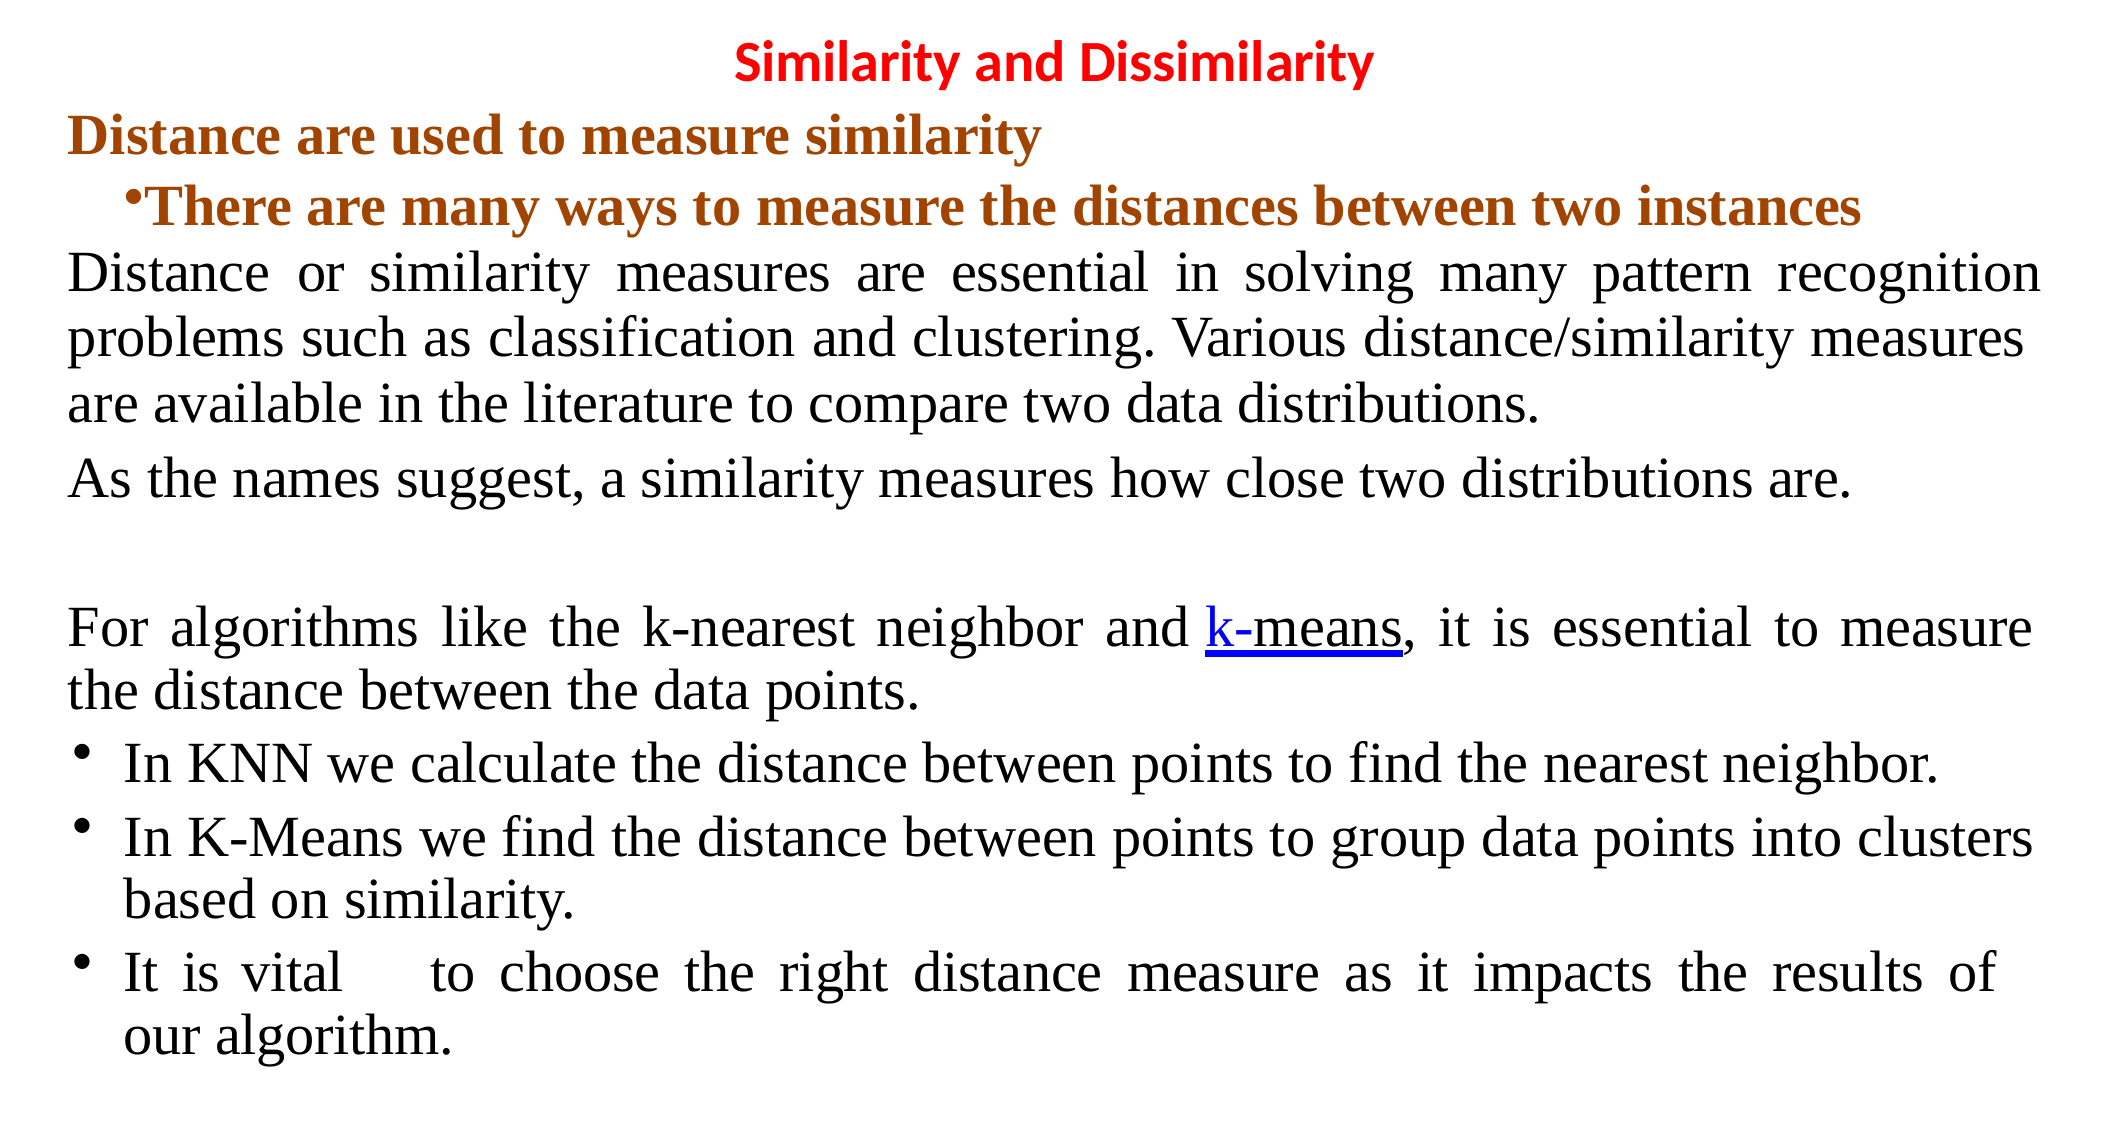

Similarity and Dissimilarity
Distance are used to measure similarity
There are many ways to measure the distances between two instances Distance	or	similarity	measures	are	essential	in	solving	many	pattern	recognition problems such as classification and clustering. Various distance/similarity measures are available in the literature to compare two data distributions.
As the names suggest, a similarity measures how close two distributions are.

For algorithms like the k-nearest neighbor and k-means, it is essential to measure the distance between the data points.
In KNN we calculate the distance between points to find the nearest neighbor.
In K-Means we find the distance between points to group data points into clusters based on similarity.
It	is	vital	to	choose	the	right	distance	measure	as	it	impacts	the	results	of	our algorithm.